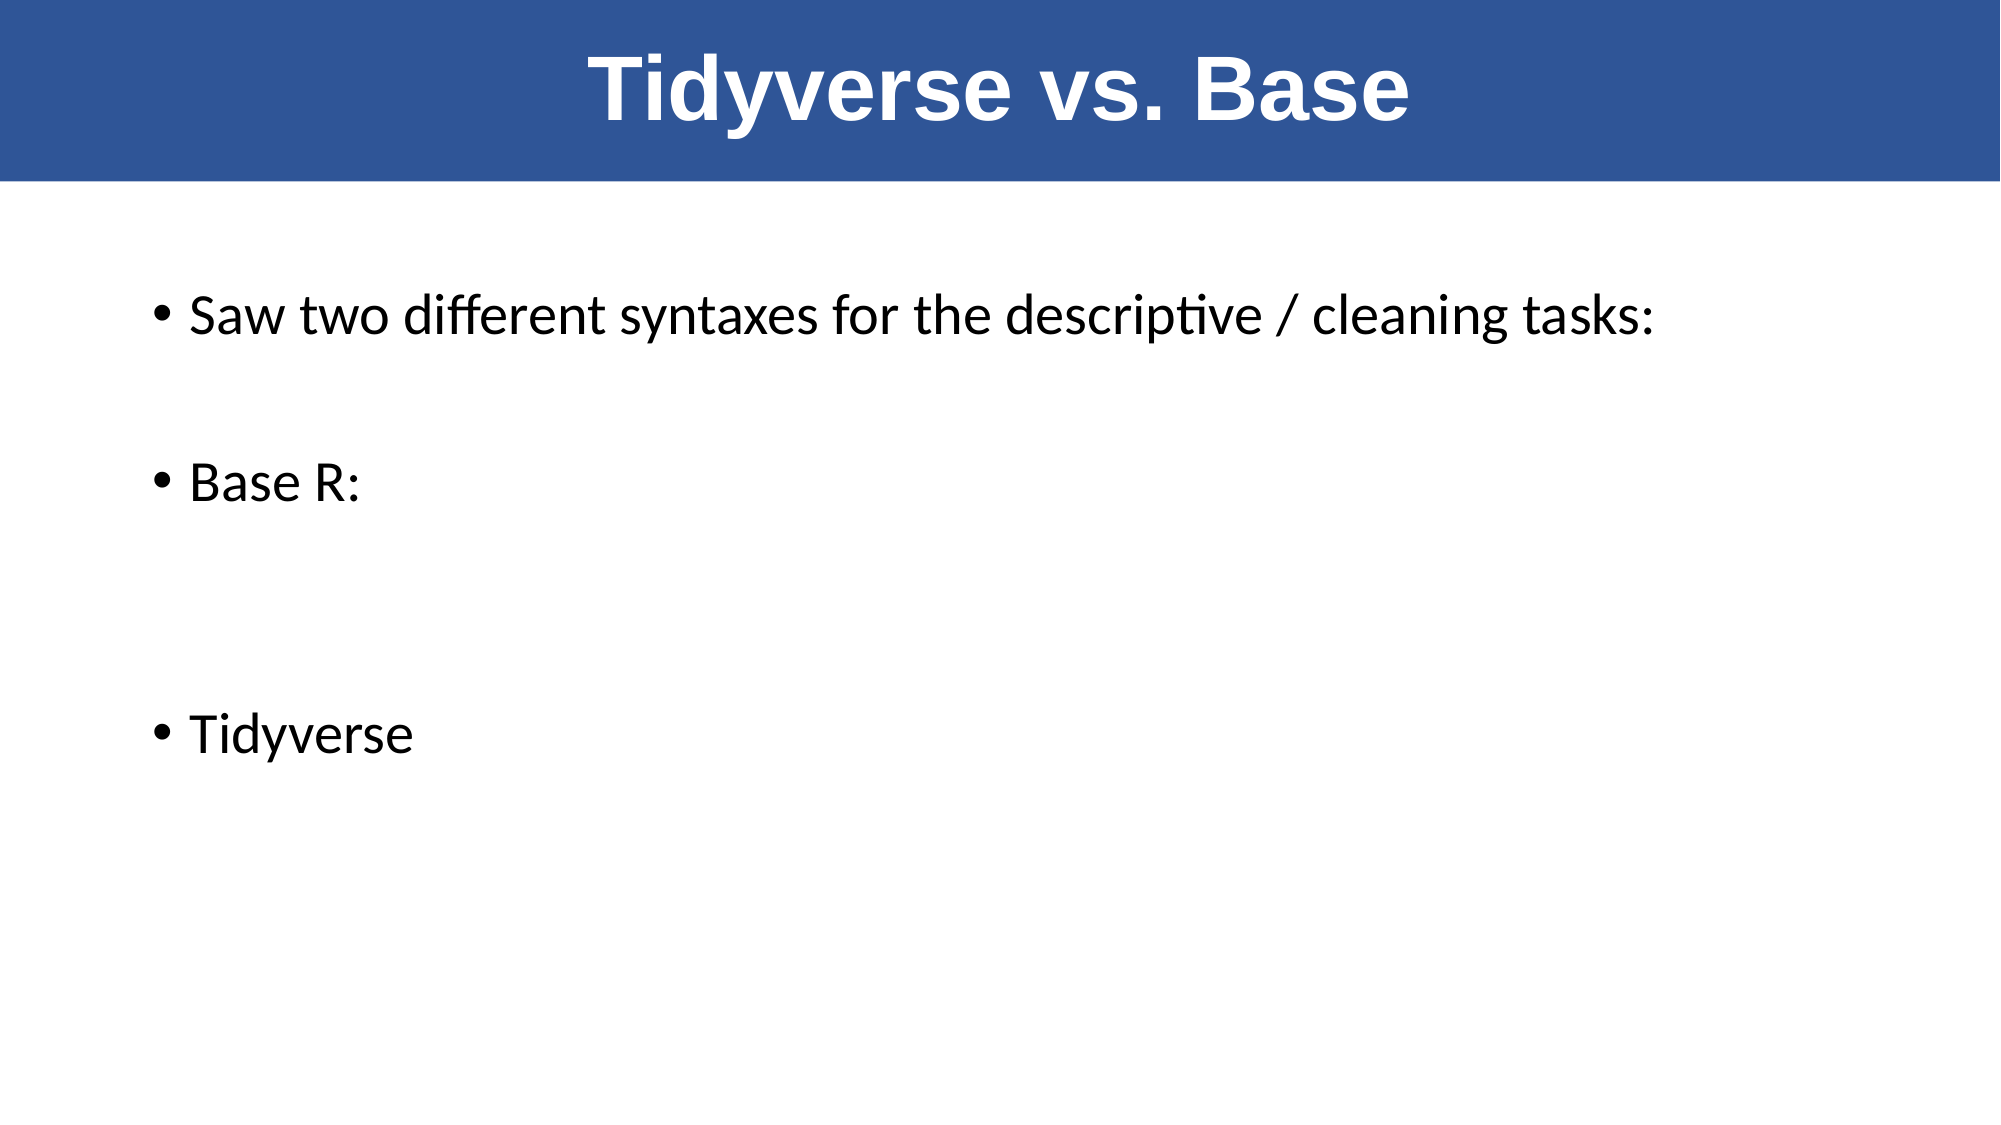

# Tidyverse vs. Base
Saw two different syntaxes for the descriptive / cleaning tasks:

Base R:

Tidyverse